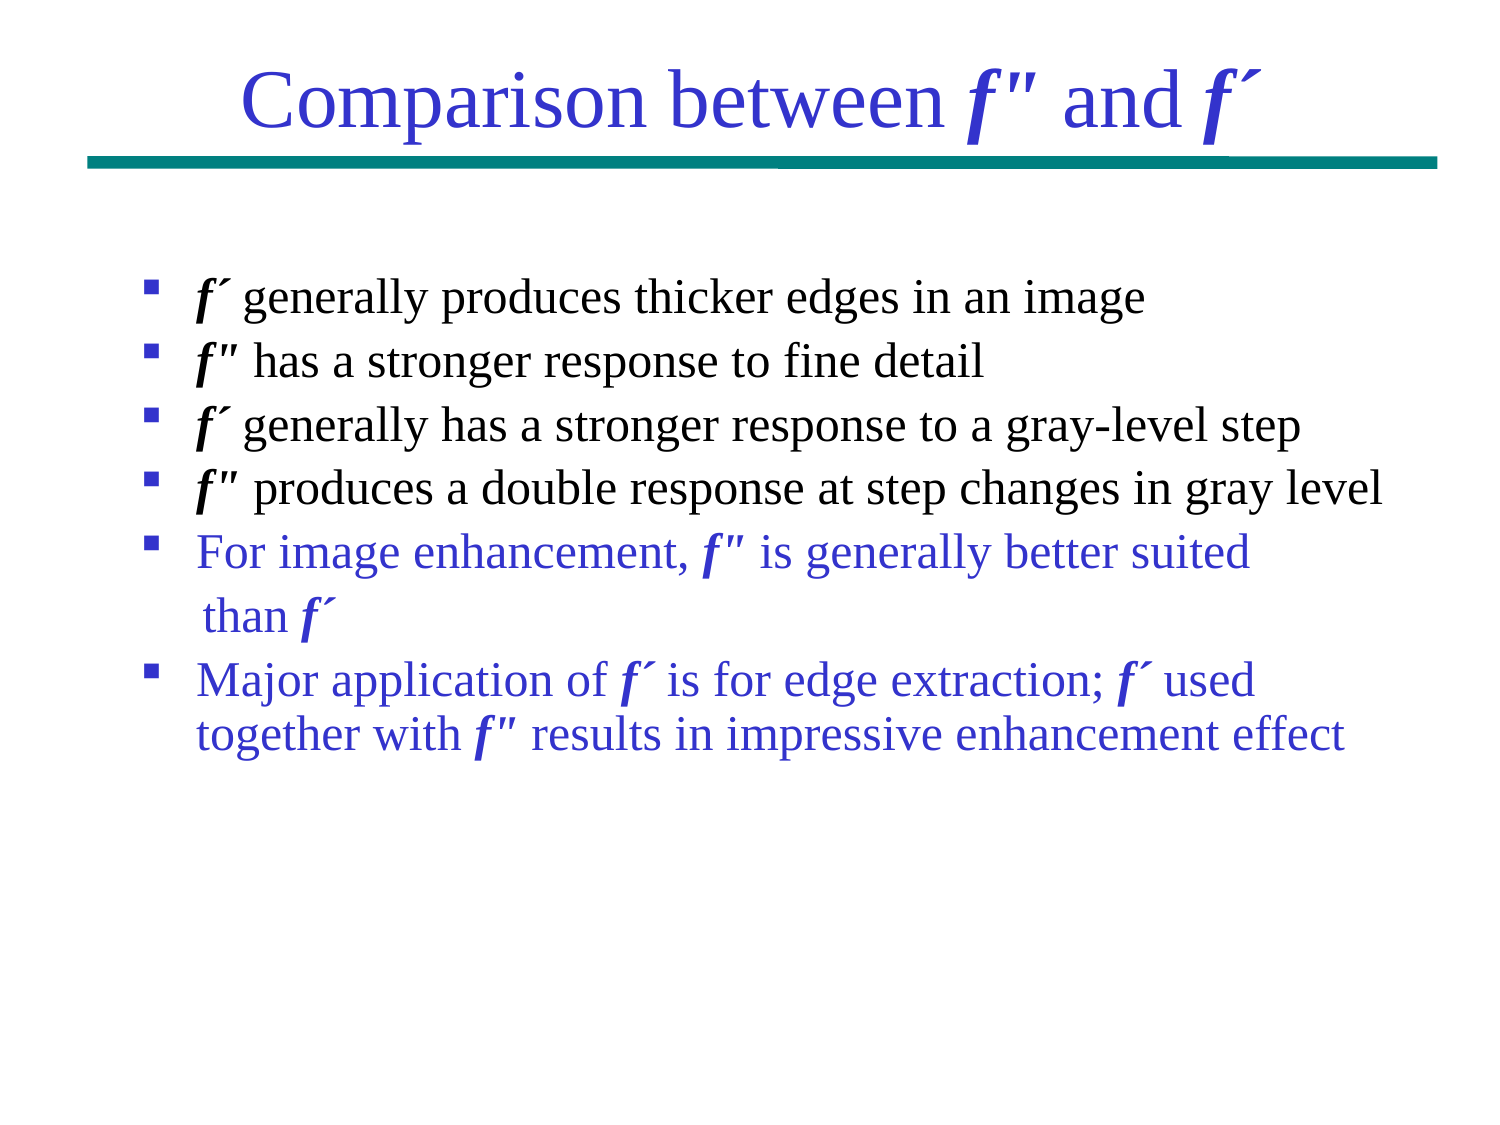

Comparison between f" and f´

f´ generally produces thicker edges in an image
f" has a stronger response to fine detail
f´ generally has a stronger response to a gray-level step
f" produces a double response at step changes in gray level
For image enhancement, f" is generally better suited
     than f´
Major application of f´ is for edge extraction; f´ used
together with f" results in impressive enhancement effect